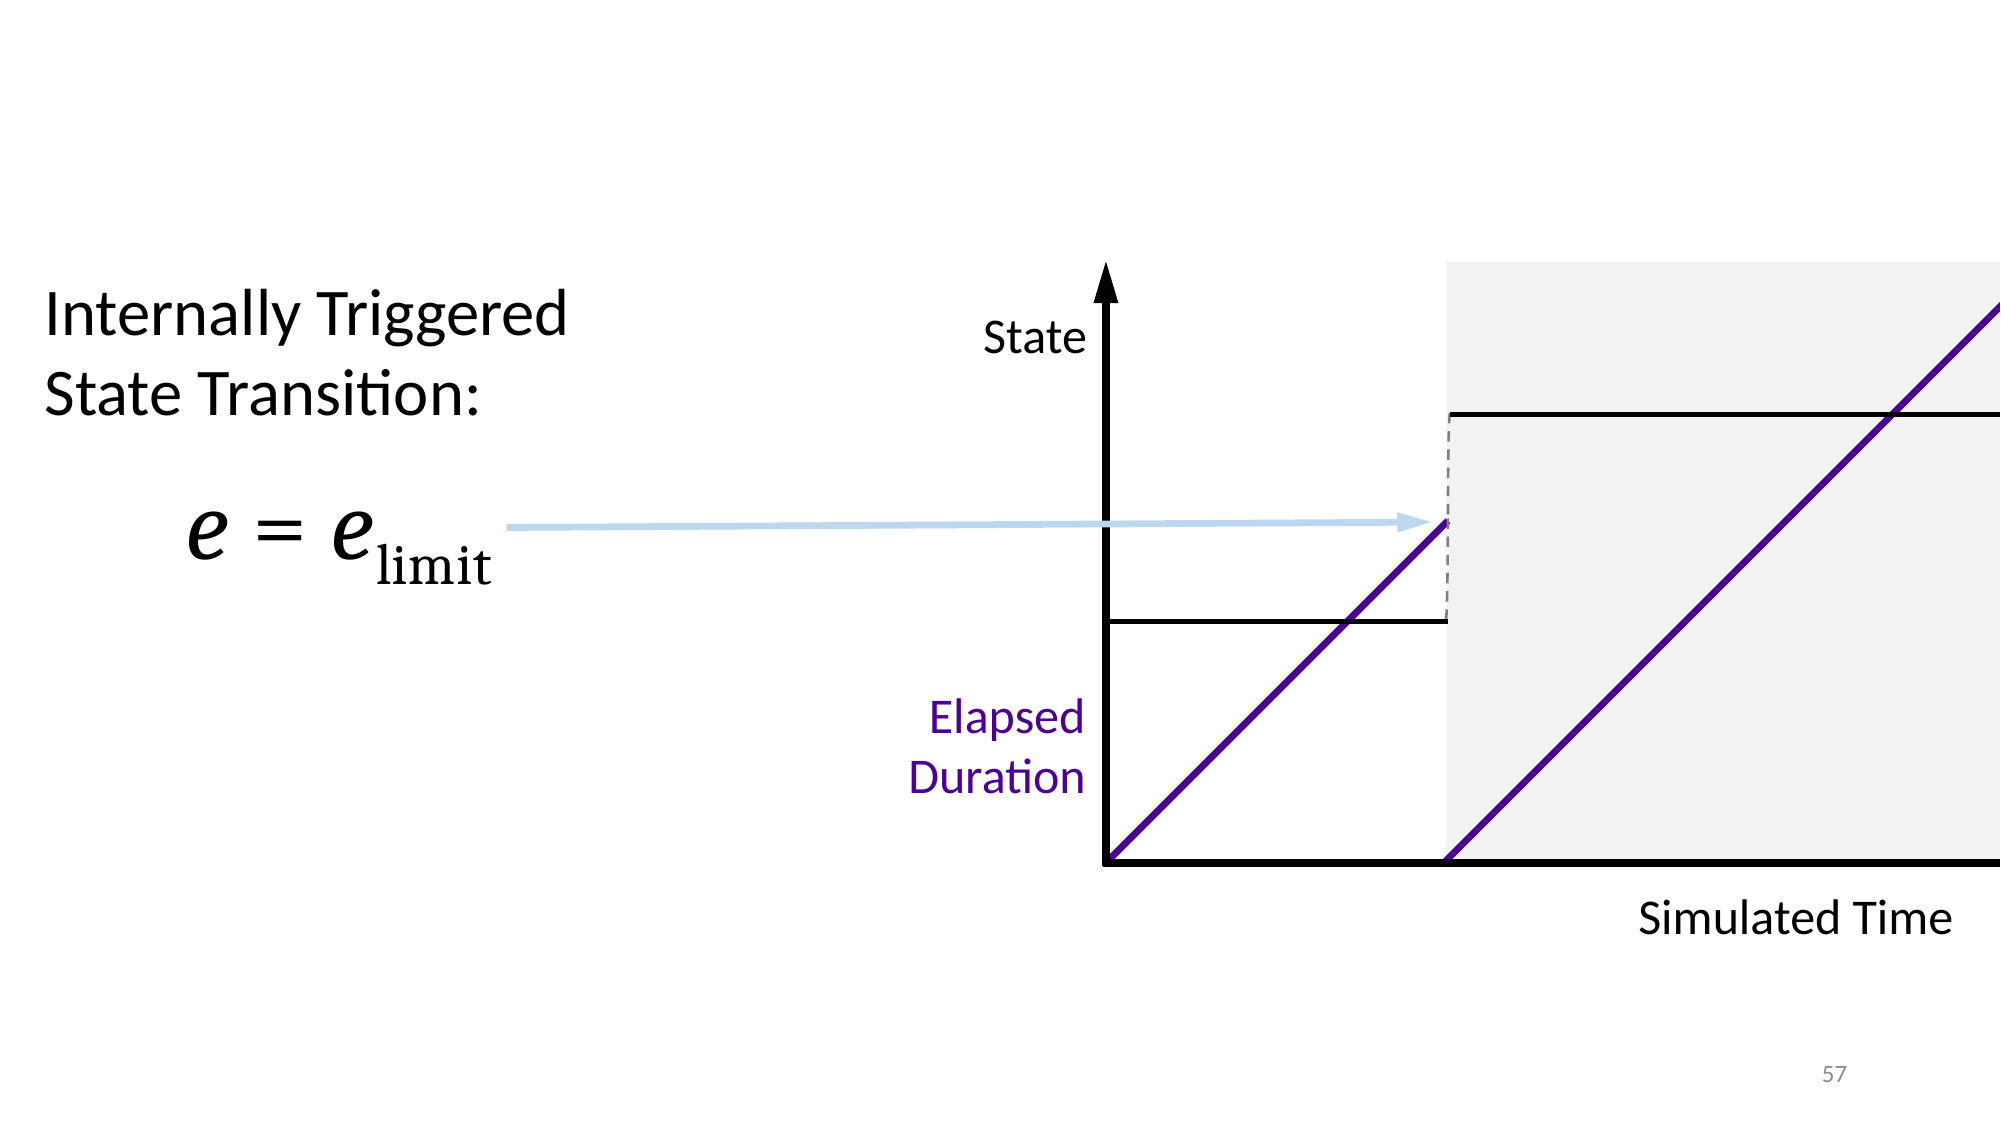

Internally Triggered
State Transition:

State

e = elimit
Elapsed
Duration
Simulated Time
57